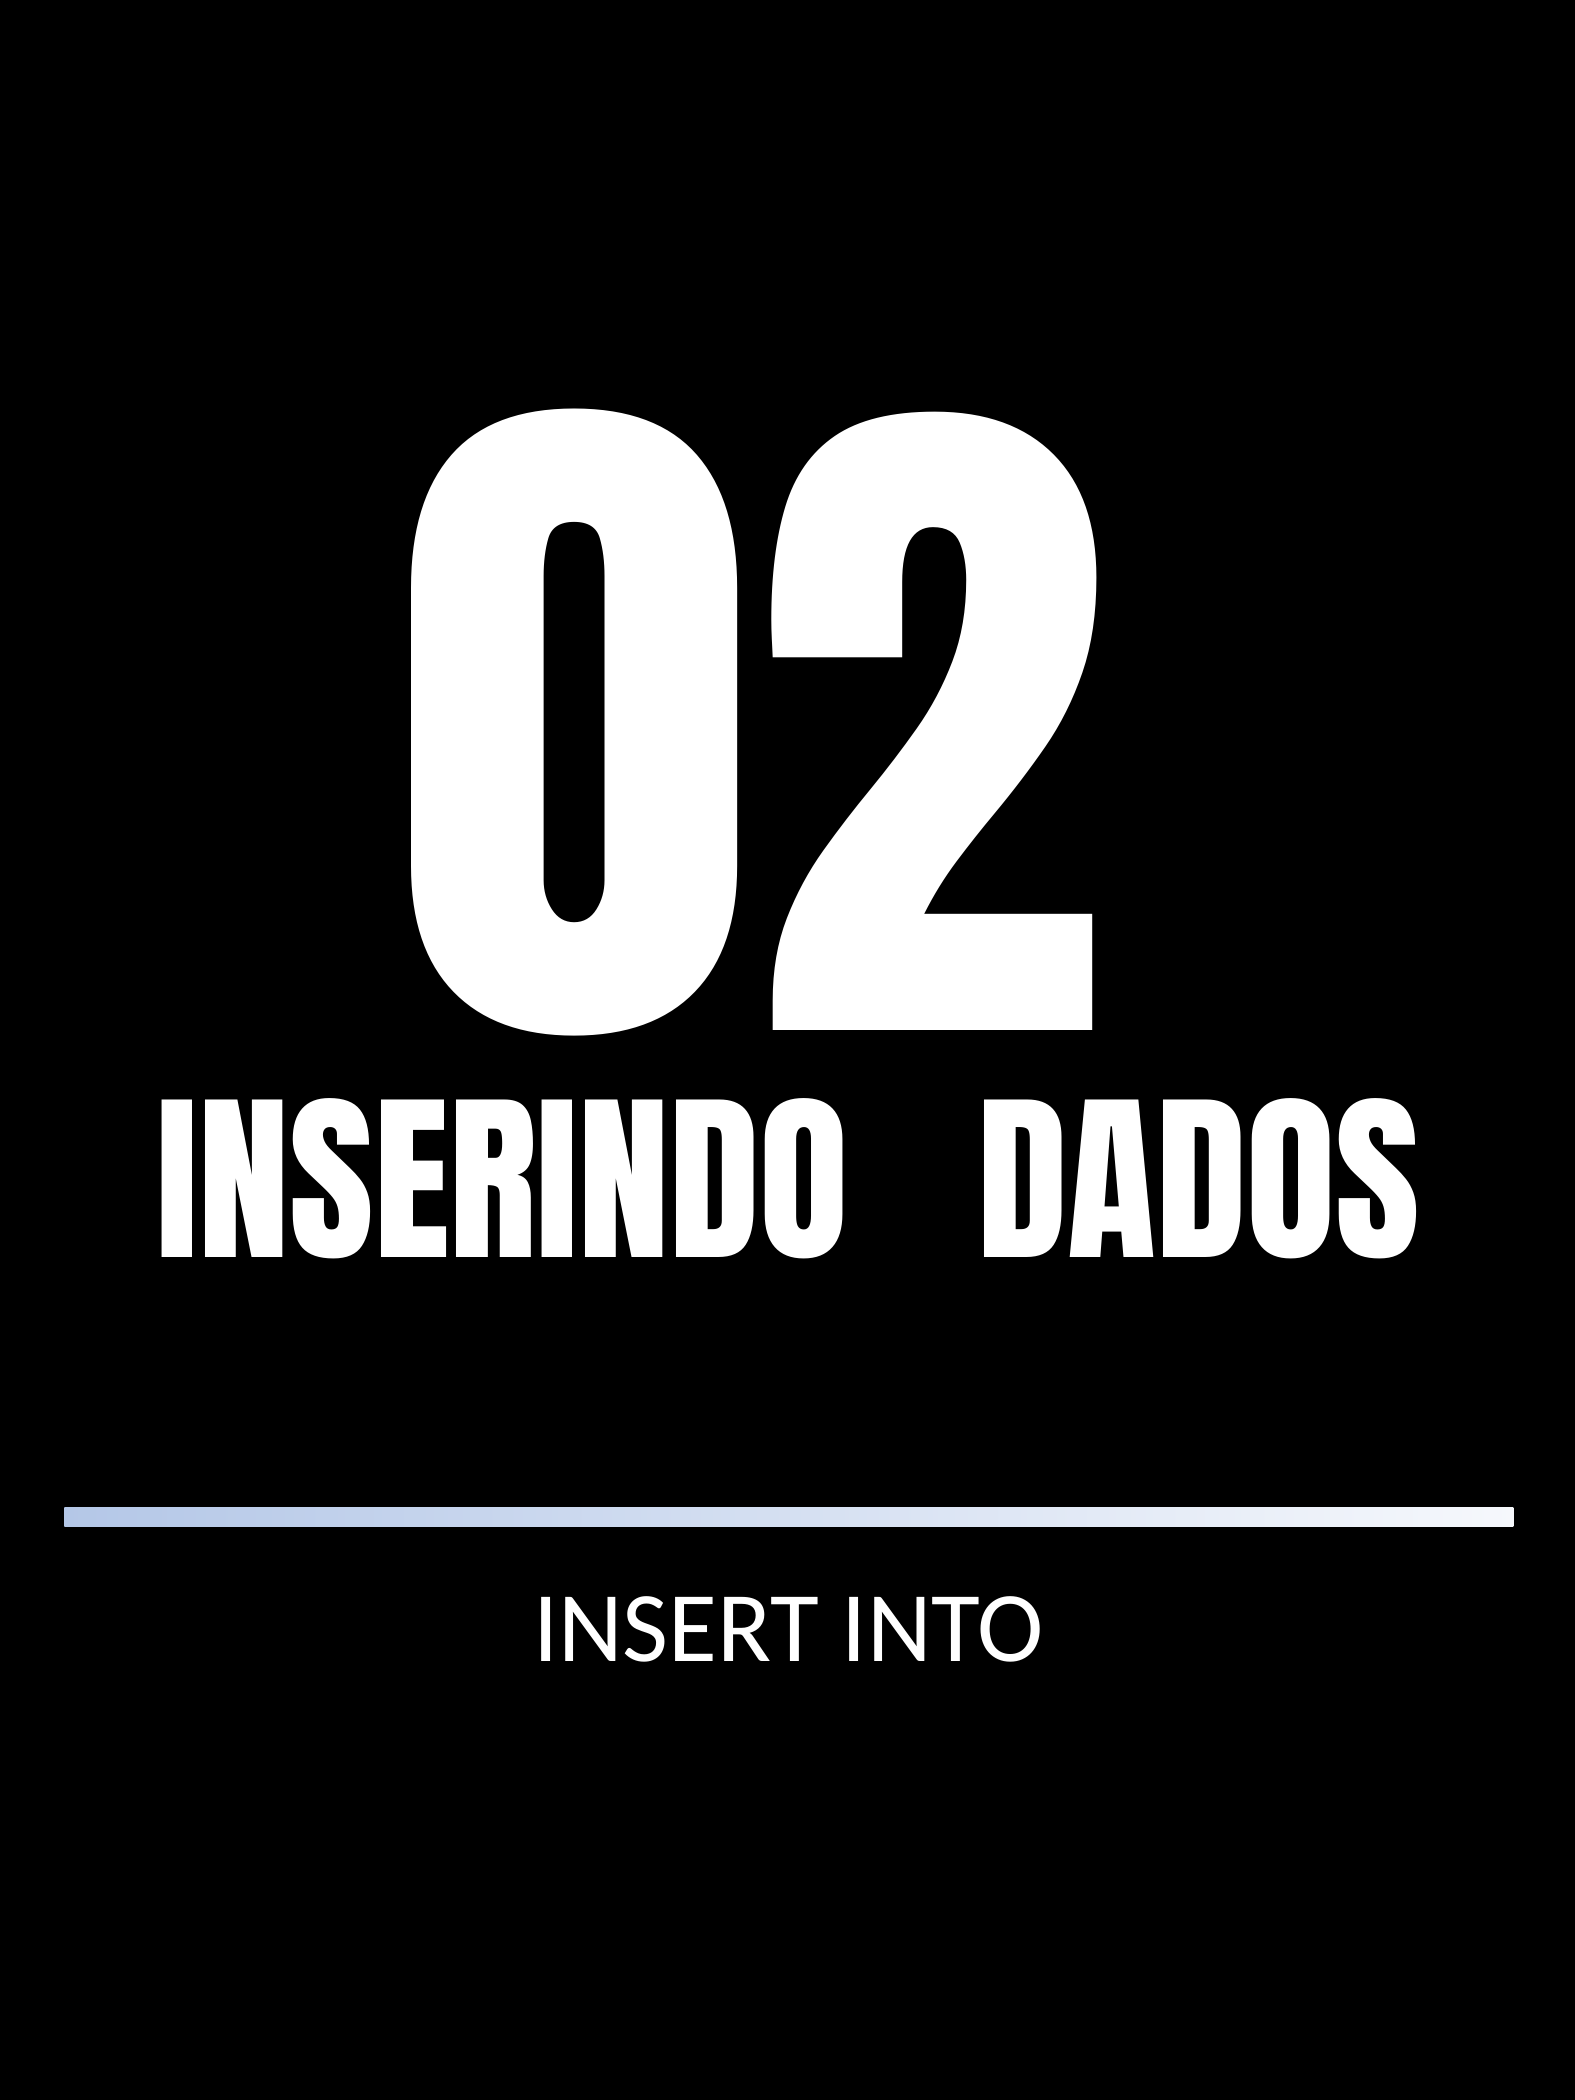

02
INSERINDO   DADOS

INSERT INTO

Comandos Básicos SQL - Vitor Gerevini
5